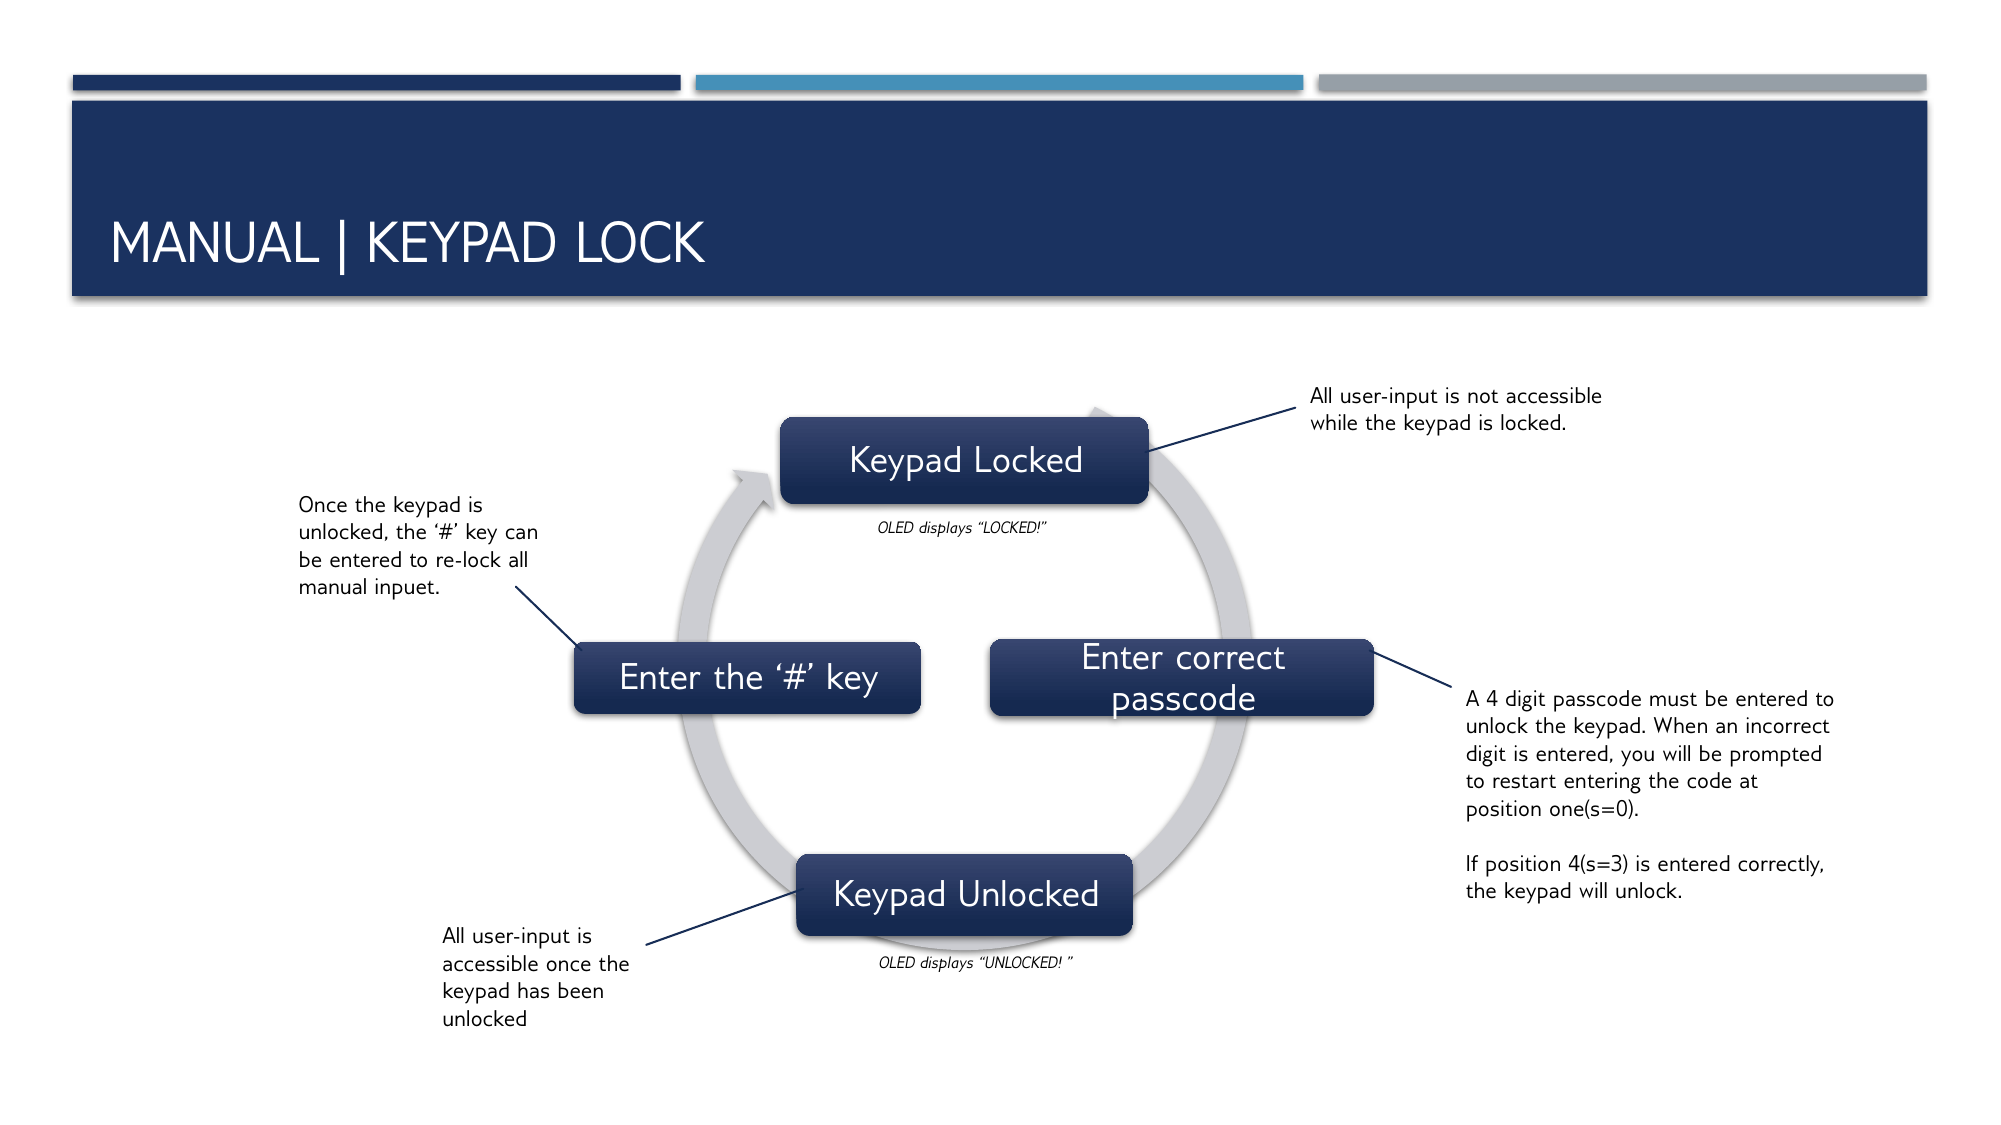

# manual | keypad lock
Keypad Locked
Enter correct passcode
Keypad Unlocked
Enter the ‘#’ key
All user-input is not accessible while the keypad is locked.
Once the keypad is unlocked, the ‘#’ key can be entered to re-lock all manual inpuet.
OLED displays “LOCKED!”
A 4 digit passcode must be entered to unlock the keypad. When an incorrect digit is entered, you will be prompted to restart entering the code at position one(s=0).

If position 4(s=3) is entered correctly, the keypad will unlock.
All user-input is accessible once the keypad has been unlocked
OLED displays “UNLOCKED! ”